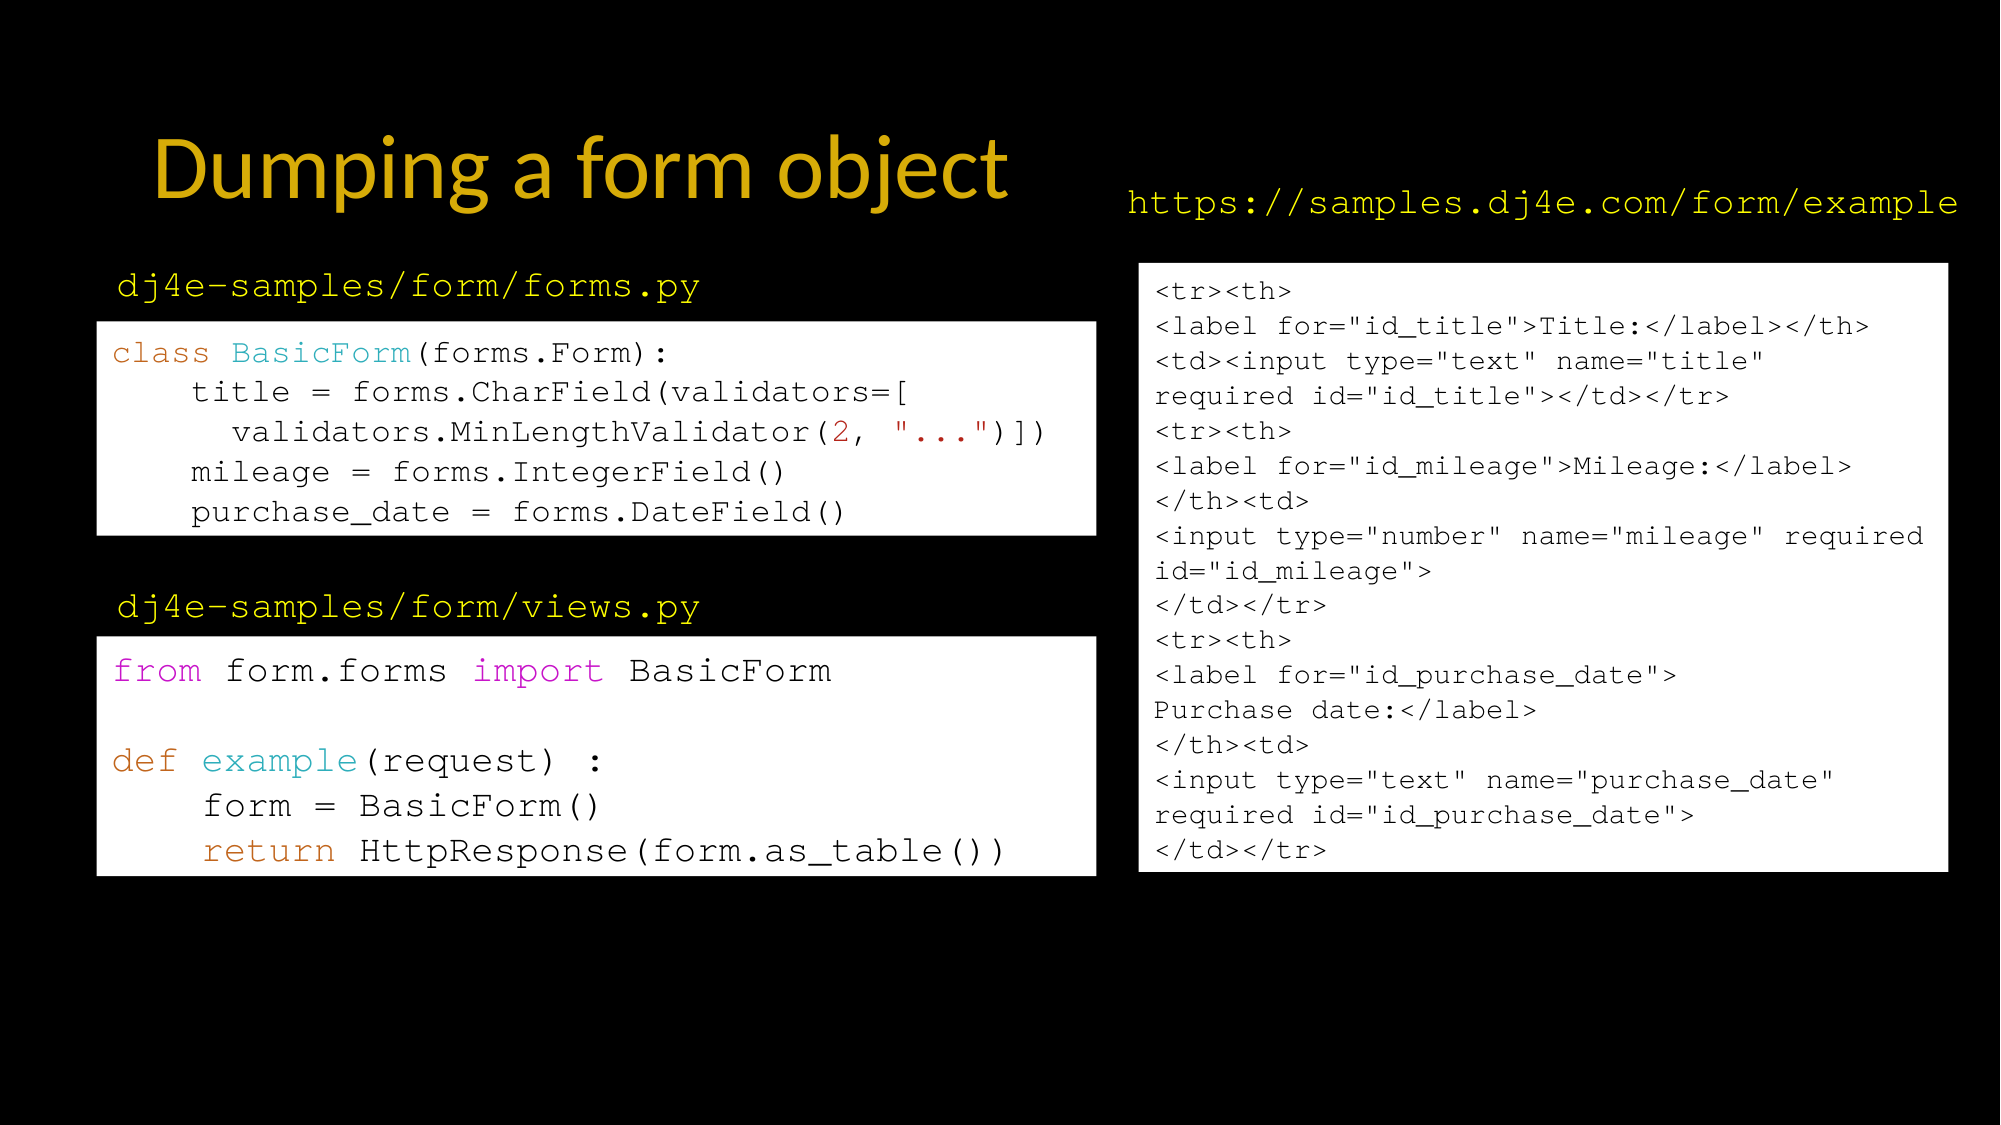

# Dumping a form object
https://samples.dj4e.com/form/example
dj4e-samples/form/forms.py
<tr><th>
<label for="id_title">Title:</label></th>
<td><input type="text" name="title"
required id="id_title"></td></tr>
<tr><th>
<label for="id_mileage">Mileage:</label>
</th><td>
<input type="number" name="mileage" required id="id_mileage">
</td></tr>
<tr><th>
<label for="id_purchase_date">
Purchase date:</label>
</th><td>
<input type="text" name="purchase_date"
required id="id_purchase_date">
</td></tr>
class BasicForm(forms.Form):
    title = forms.CharField(validators=[
      validators.MinLengthValidator(2, "...")])
    mileage = forms.IntegerField()
    purchase_date = forms.DateField()
dj4e-samples/form/views.py
from form.forms import BasicForm

def example(request) :
    form = BasicForm()
    return HttpResponse(form.as_table())